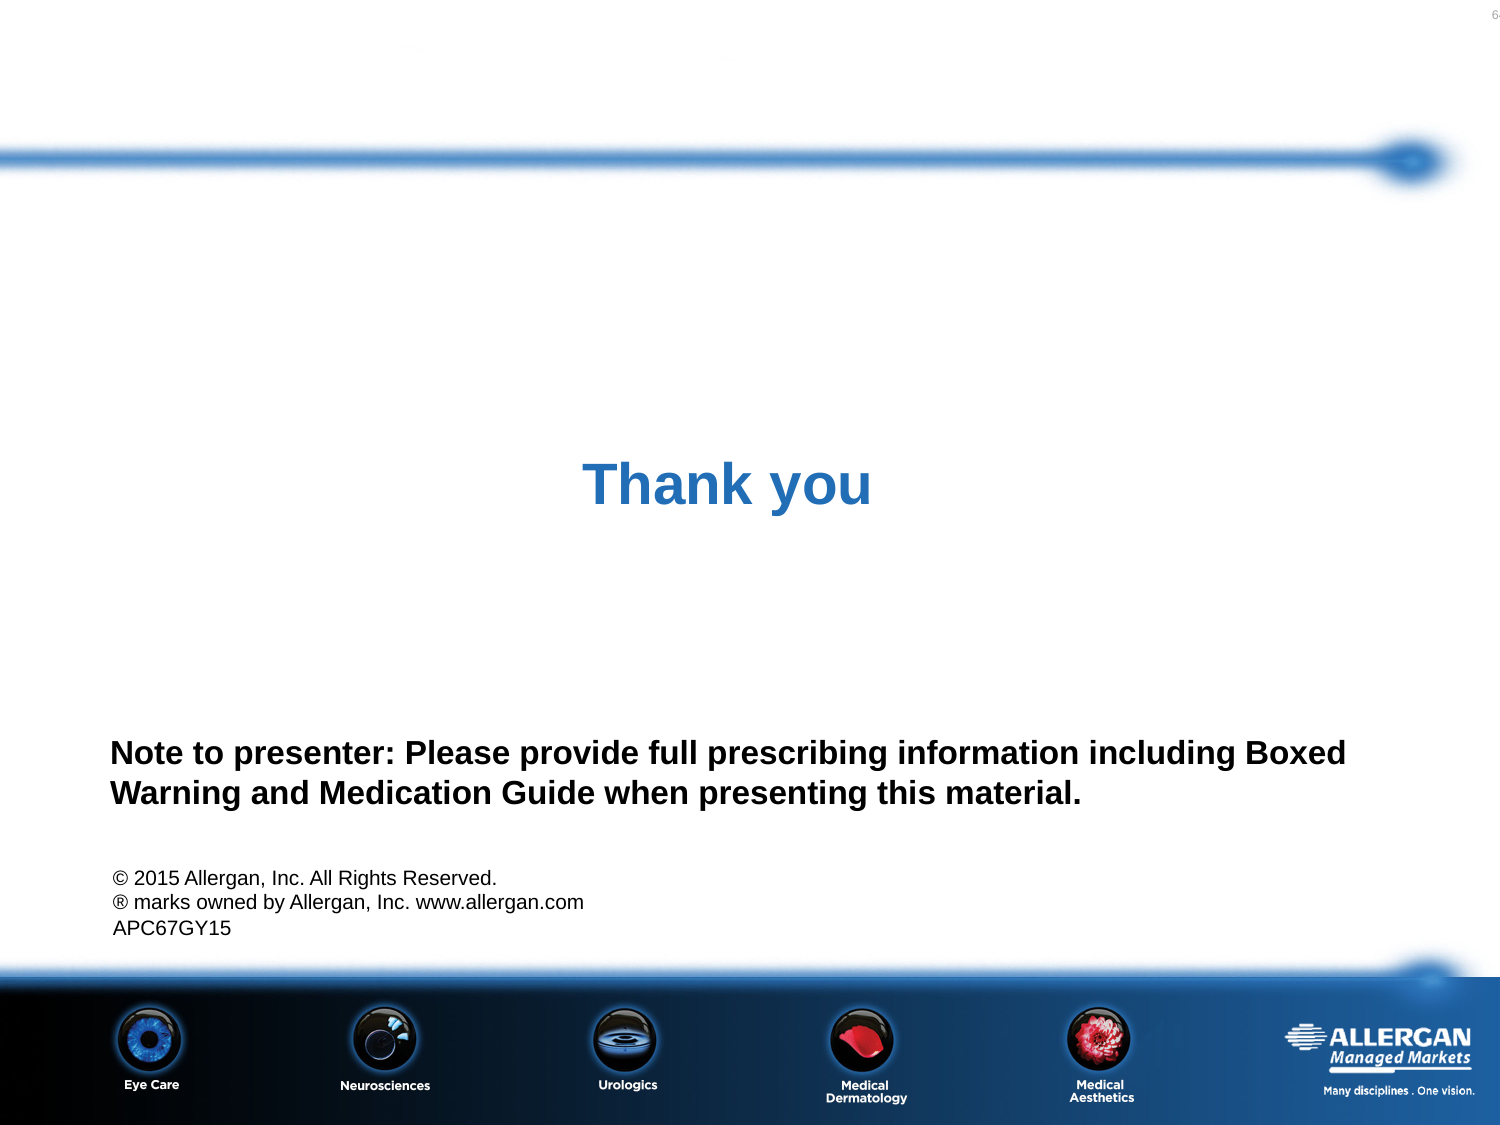

# Thank you
Note to presenter: Please provide full prescribing information including Boxed Warning and Medication Guide when presenting this material.
© 2015 Allergan, Inc. All Rights Reserved.
® marks owned by Allergan, Inc. www.allergan.com
APC67GY15